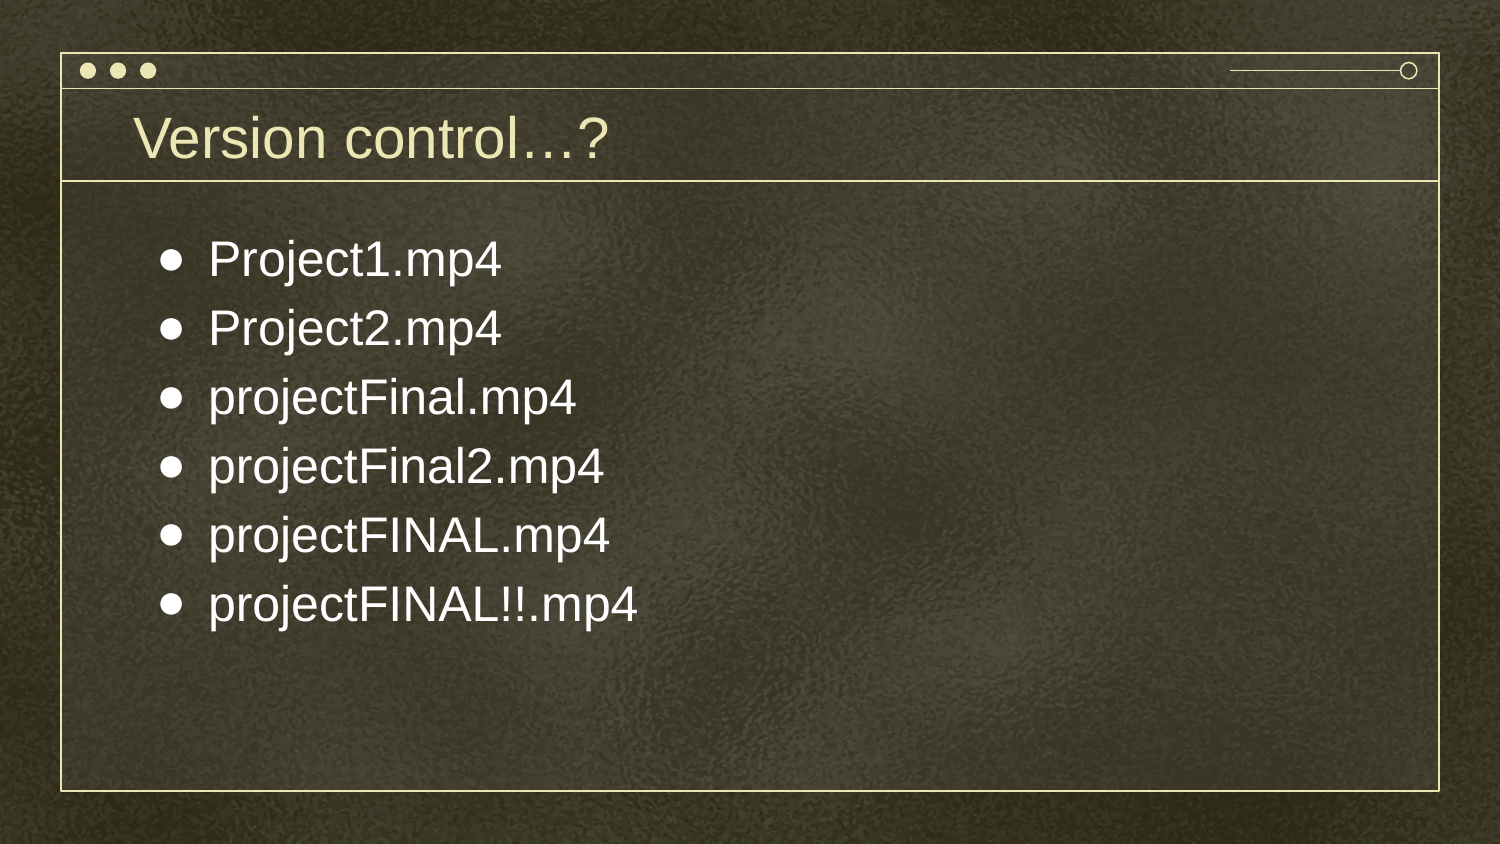

# Version control…?
Project1.mp4
Project2.mp4
projectFinal.mp4
projectFinal2.mp4
projectFINAL.mp4
projectFINAL!!.mp4